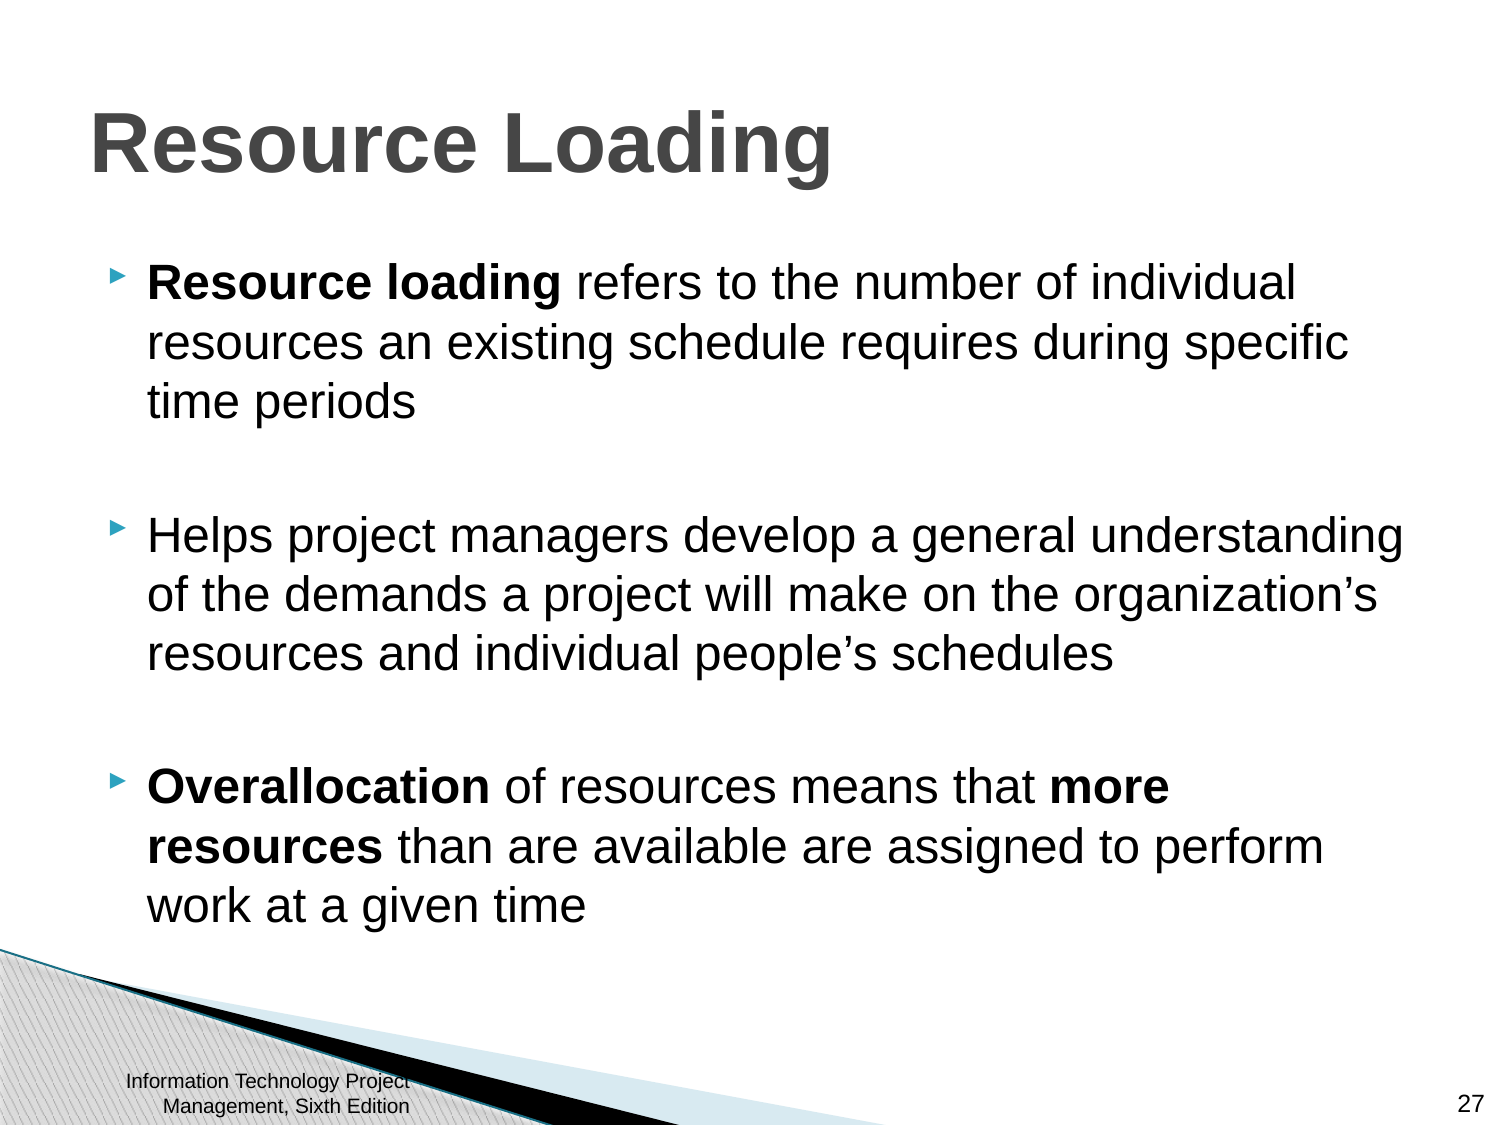

# Resource Loading
Resource loading refers to the number of individual resources an existing schedule requires during specific time periods

Helps project managers develop a general understanding of the demands a project will make on the organization’s resources and individual people’s schedules

Overallocation of resources means that more resources than are available are assigned to perform work at a given time

Information Technology Project Management, Sixth Edition
27